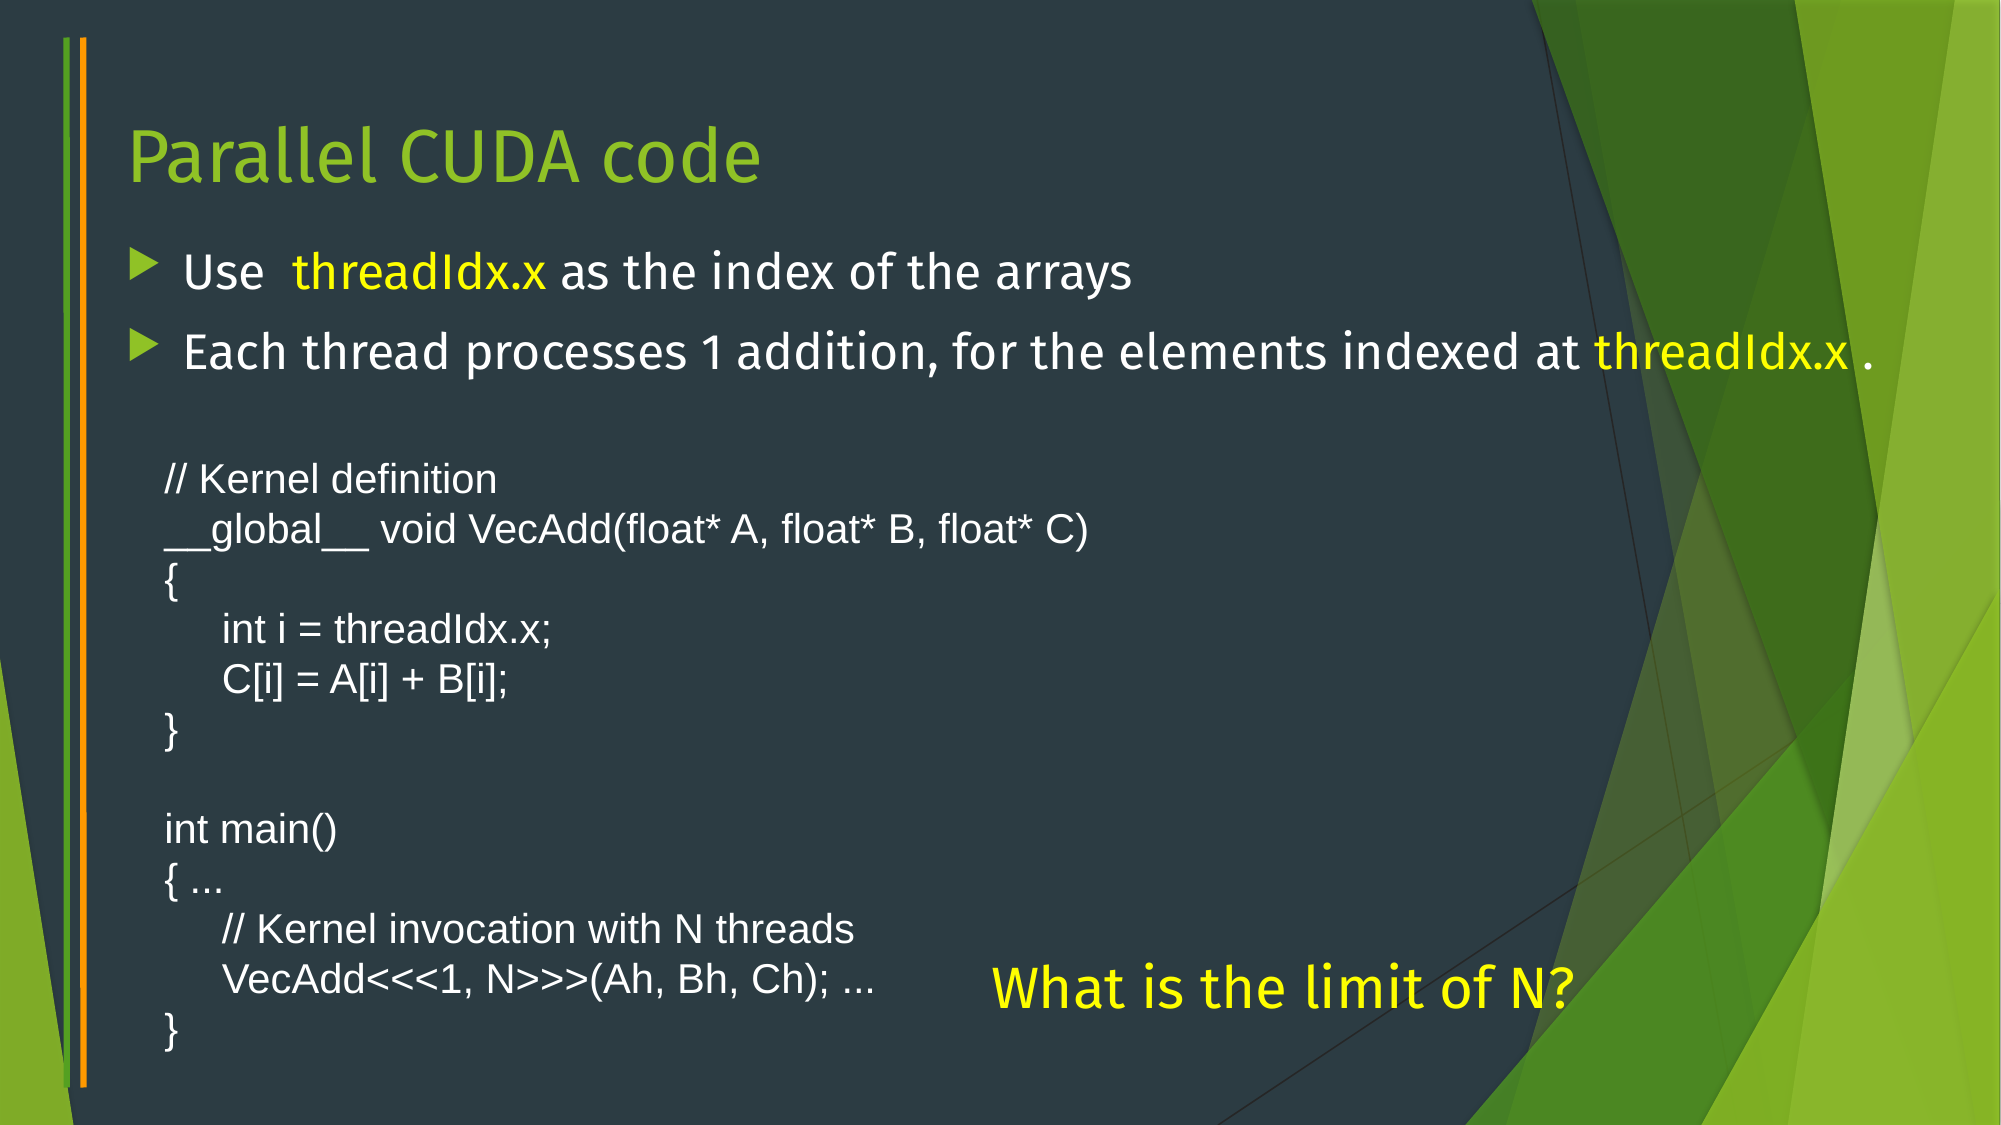

# Parallel CUDA code
Use  threadIdx.x as the index of the arrays
Each thread processes 1 addition, for the elements indexed at threadIdx.x .
// Kernel definition
__global__ void VecAdd(float* A, float* B, float* C)
{
     int i = threadIdx.x;
     C[i] = A[i] + B[i];
}

int main()
{ ...
     // Kernel invocation with N threads
     VecAdd<<<1, N>>>(Ah, Bh, Ch); ...
}
What is the limit of N?